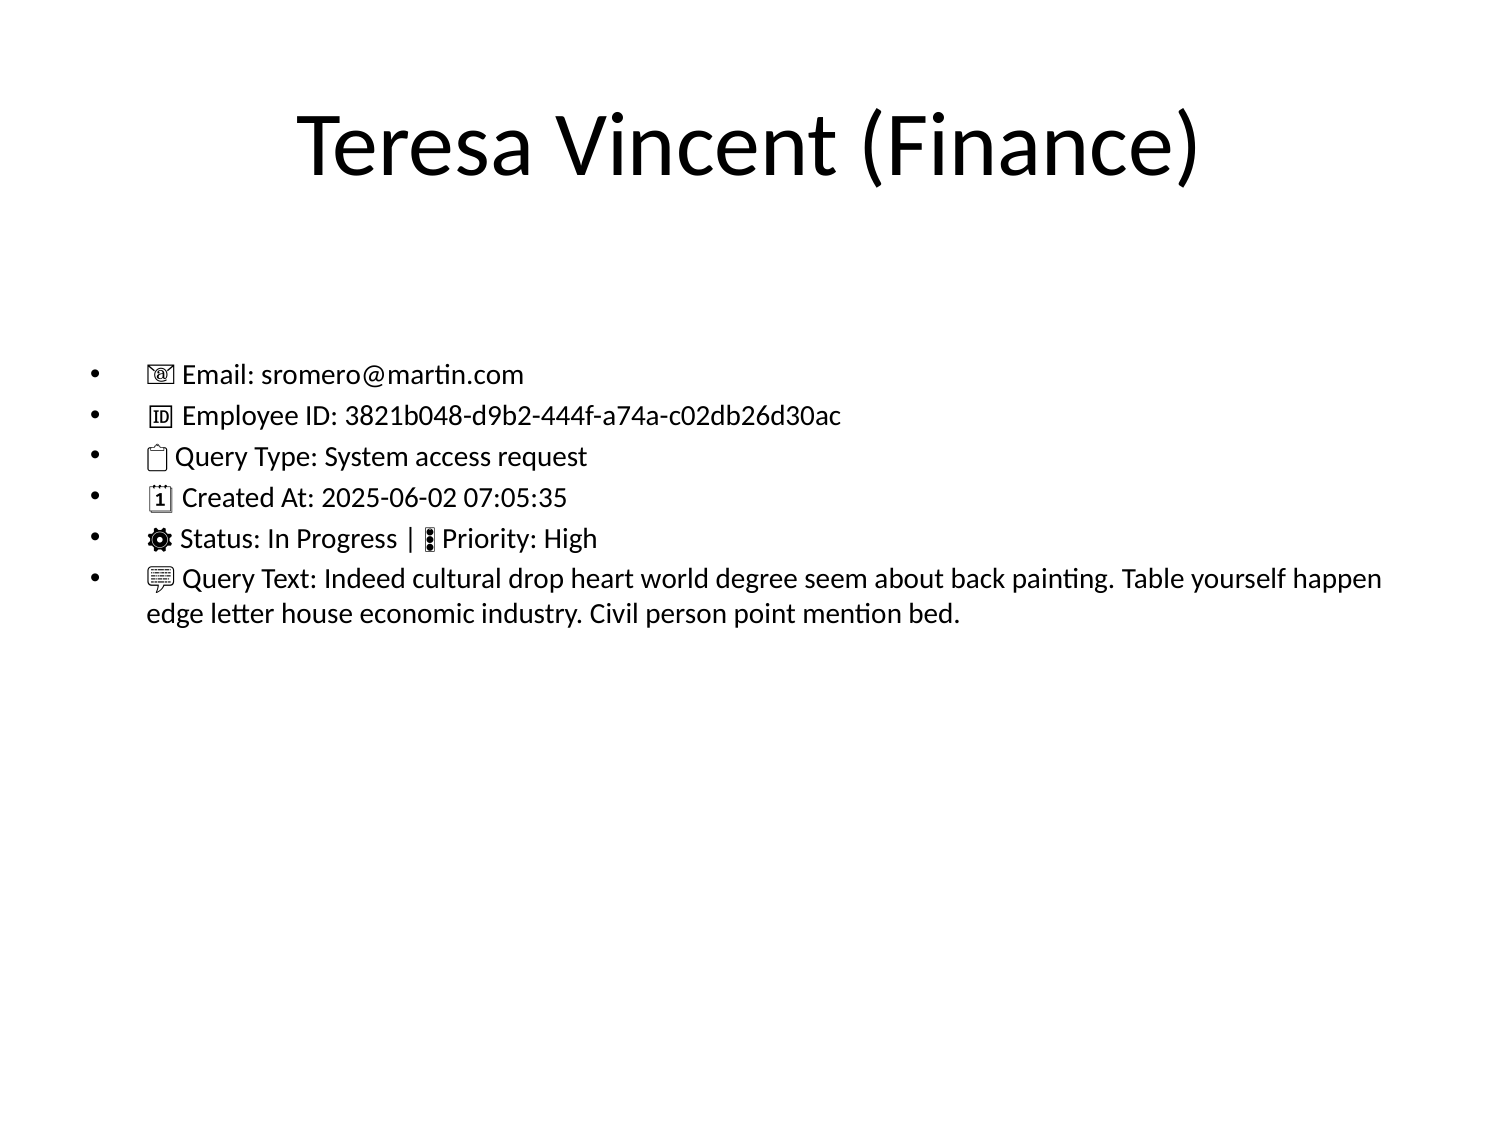

# Teresa Vincent (Finance)

📧 Email: sromero@martin.com
🆔 Employee ID: 3821b048-d9b2-444f-a74a-c02db26d30ac
📋 Query Type: System access request
🗓 Created At: 2025-06-02 07:05:35
⚙ Status: In Progress | 🚦 Priority: High
💬 Query Text: Indeed cultural drop heart world degree seem about back painting. Table yourself happen edge letter house economic industry. Civil person point mention bed.